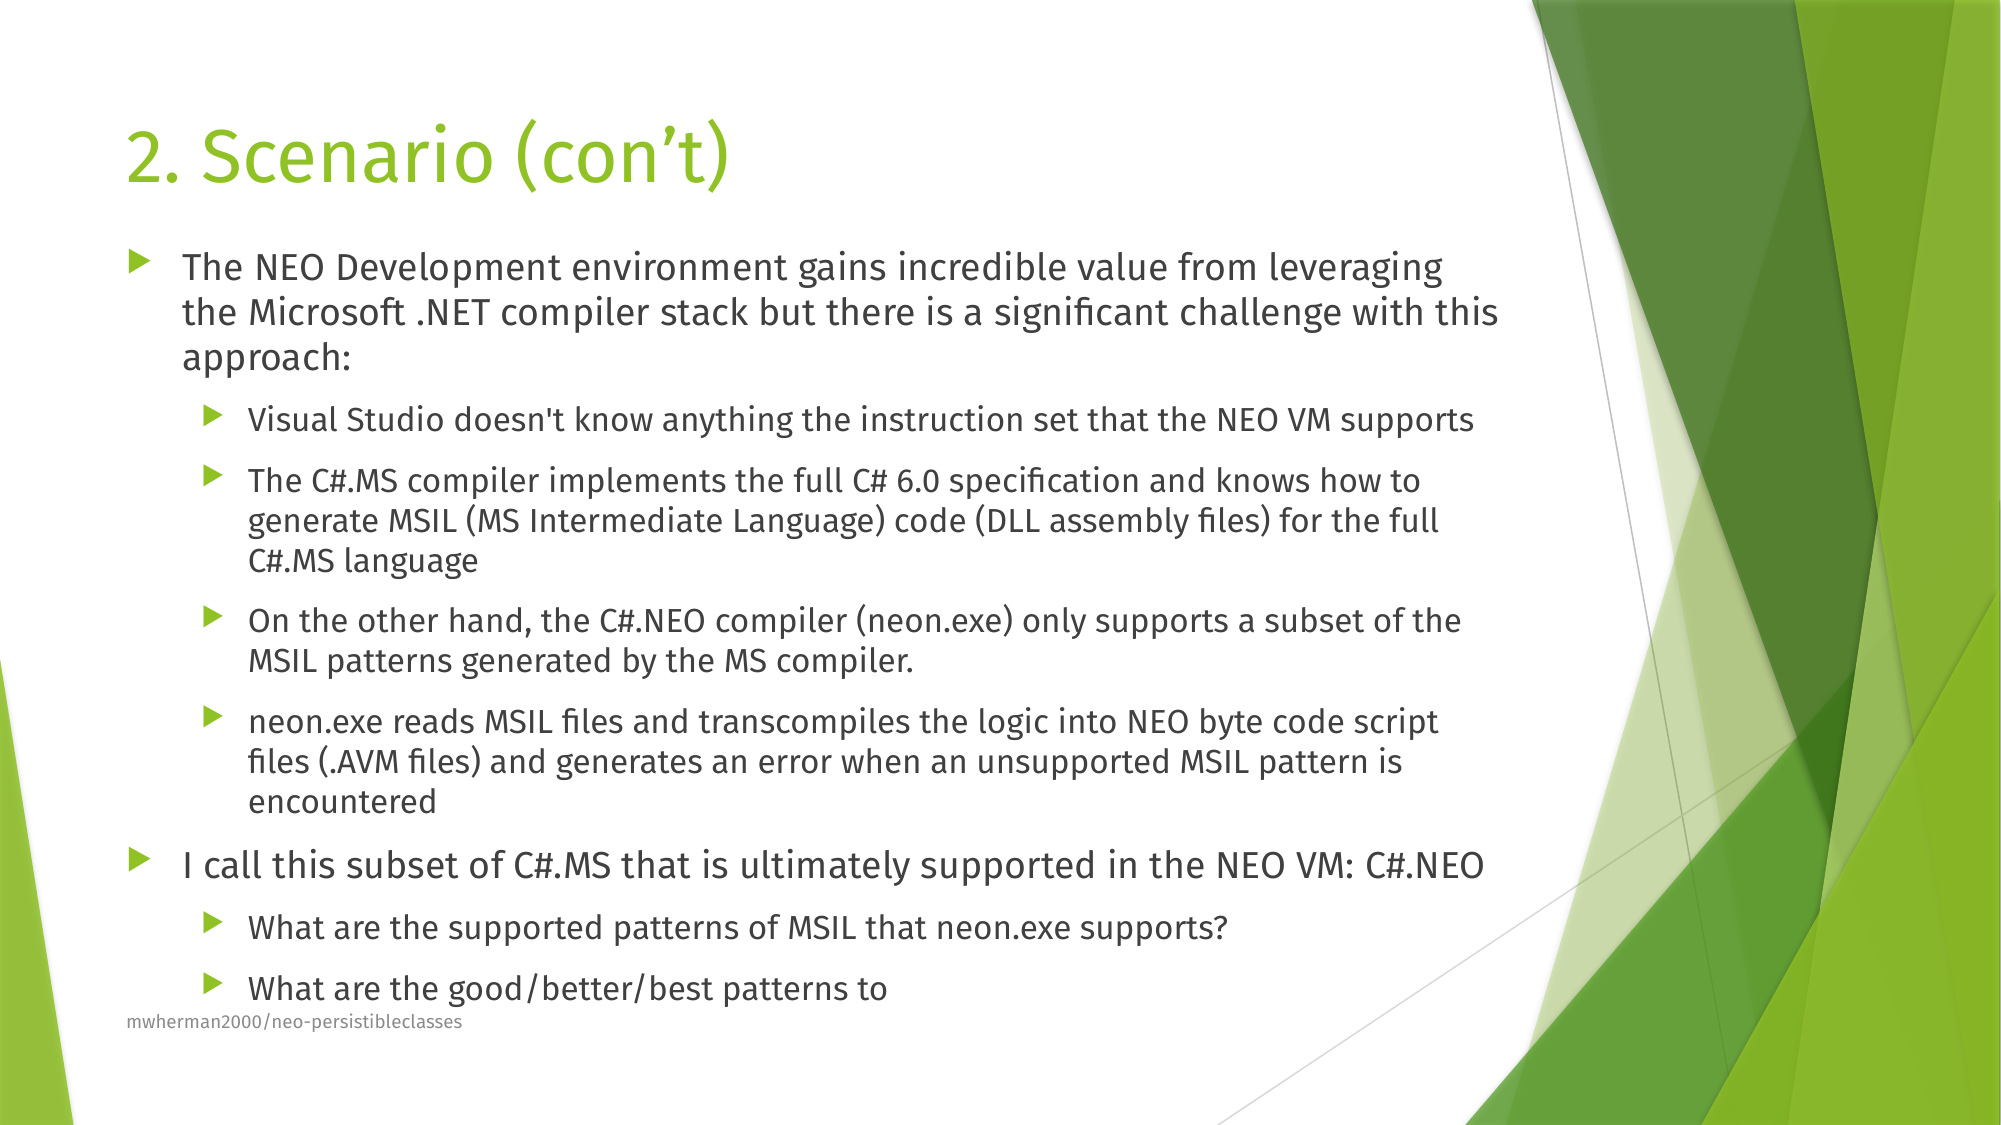

# 2. Scenario (con’t)
The NEO Development environment gains incredible value from leveraging the Microsoft .NET compiler stack but there is a significant challenge with this approach:
Visual Studio doesn't know anything the instruction set that the NEO VM supports
The C#.MS compiler implements the full C# 6.0 specification and knows how to generate MSIL (MS Intermediate Language) code (DLL assembly files) for the full C#.MS language
On the other hand, the C#.NEO compiler (neon.exe) only supports a subset of the MSIL patterns generated by the MS compiler.
neon.exe reads MSIL files and transcompiles the logic into NEO byte code script files (.AVM files) and generates an error when an unsupported MSIL pattern is encountered
I call this subset of C#.MS that is ultimately supported in the NEO VM: C#.NEO
What are the supported patterns of MSIL that neon.exe supports?
What are the good/better/best patterns to
mwherman2000/neo-persistibleclasses